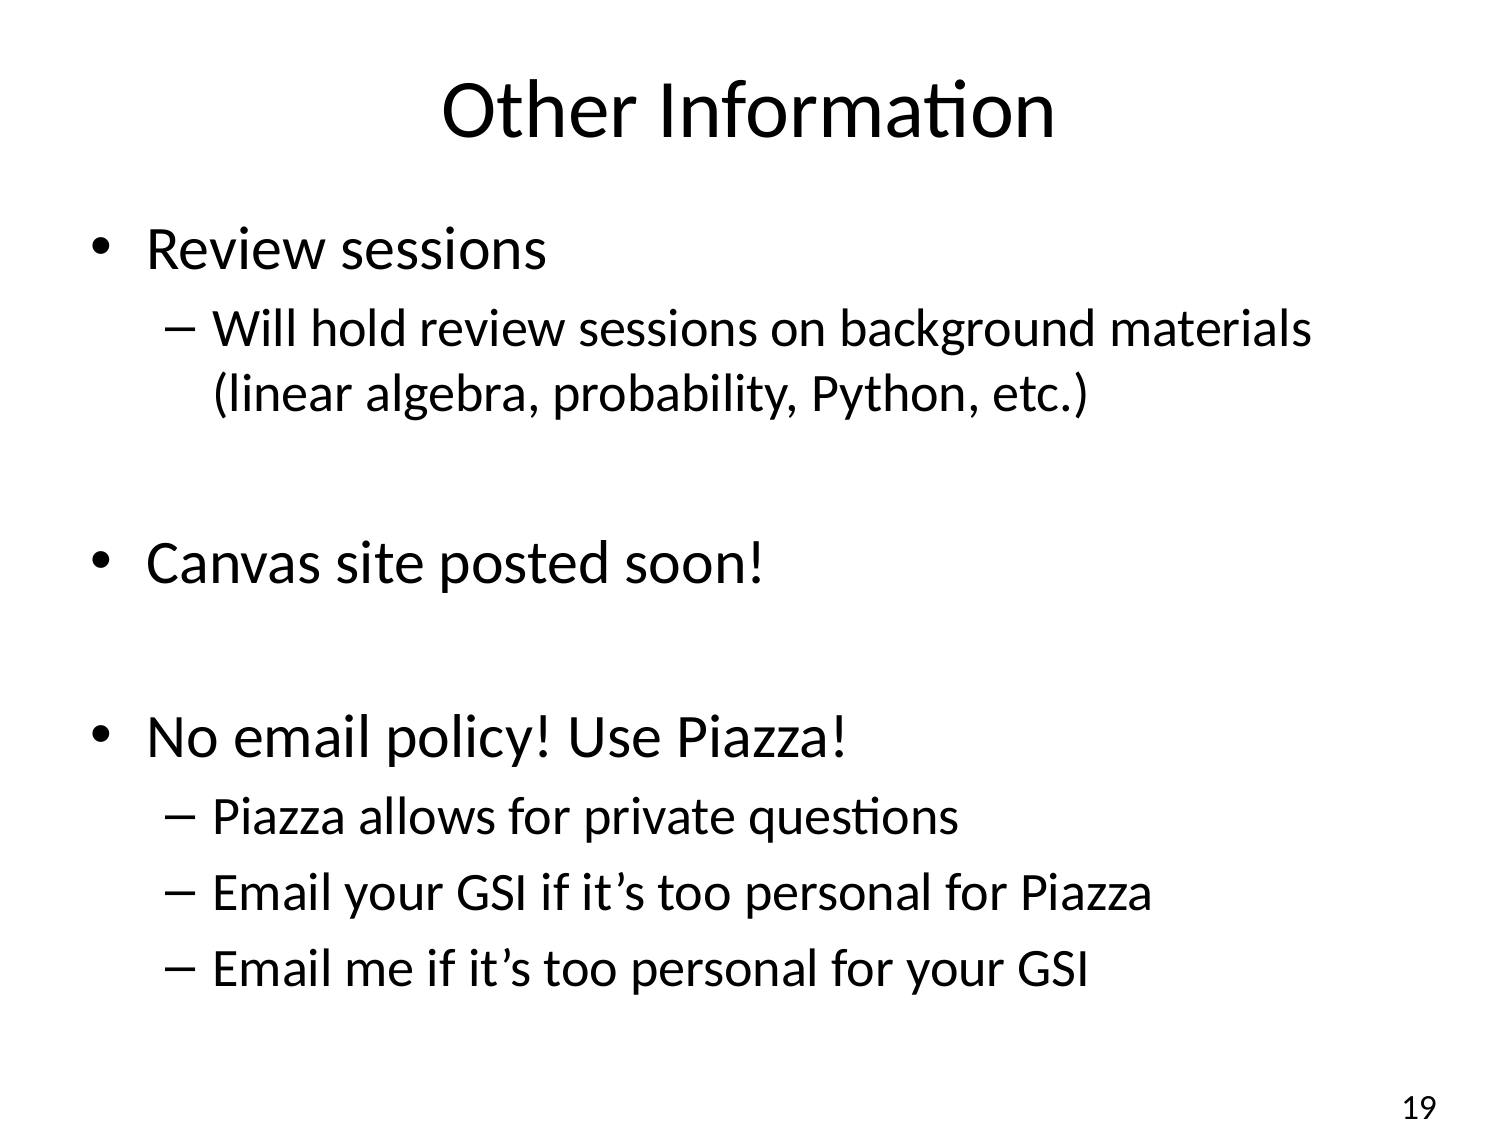

# Other Information
Review sessions
Will hold review sessions on background materials (linear algebra, probability, Python, etc.)

Canvas site posted soon!

No email policy! Use Piazza!
Piazza allows for private questions
Email your GSI if it’s too personal for Piazza
Email me if it’s too personal for your GSI